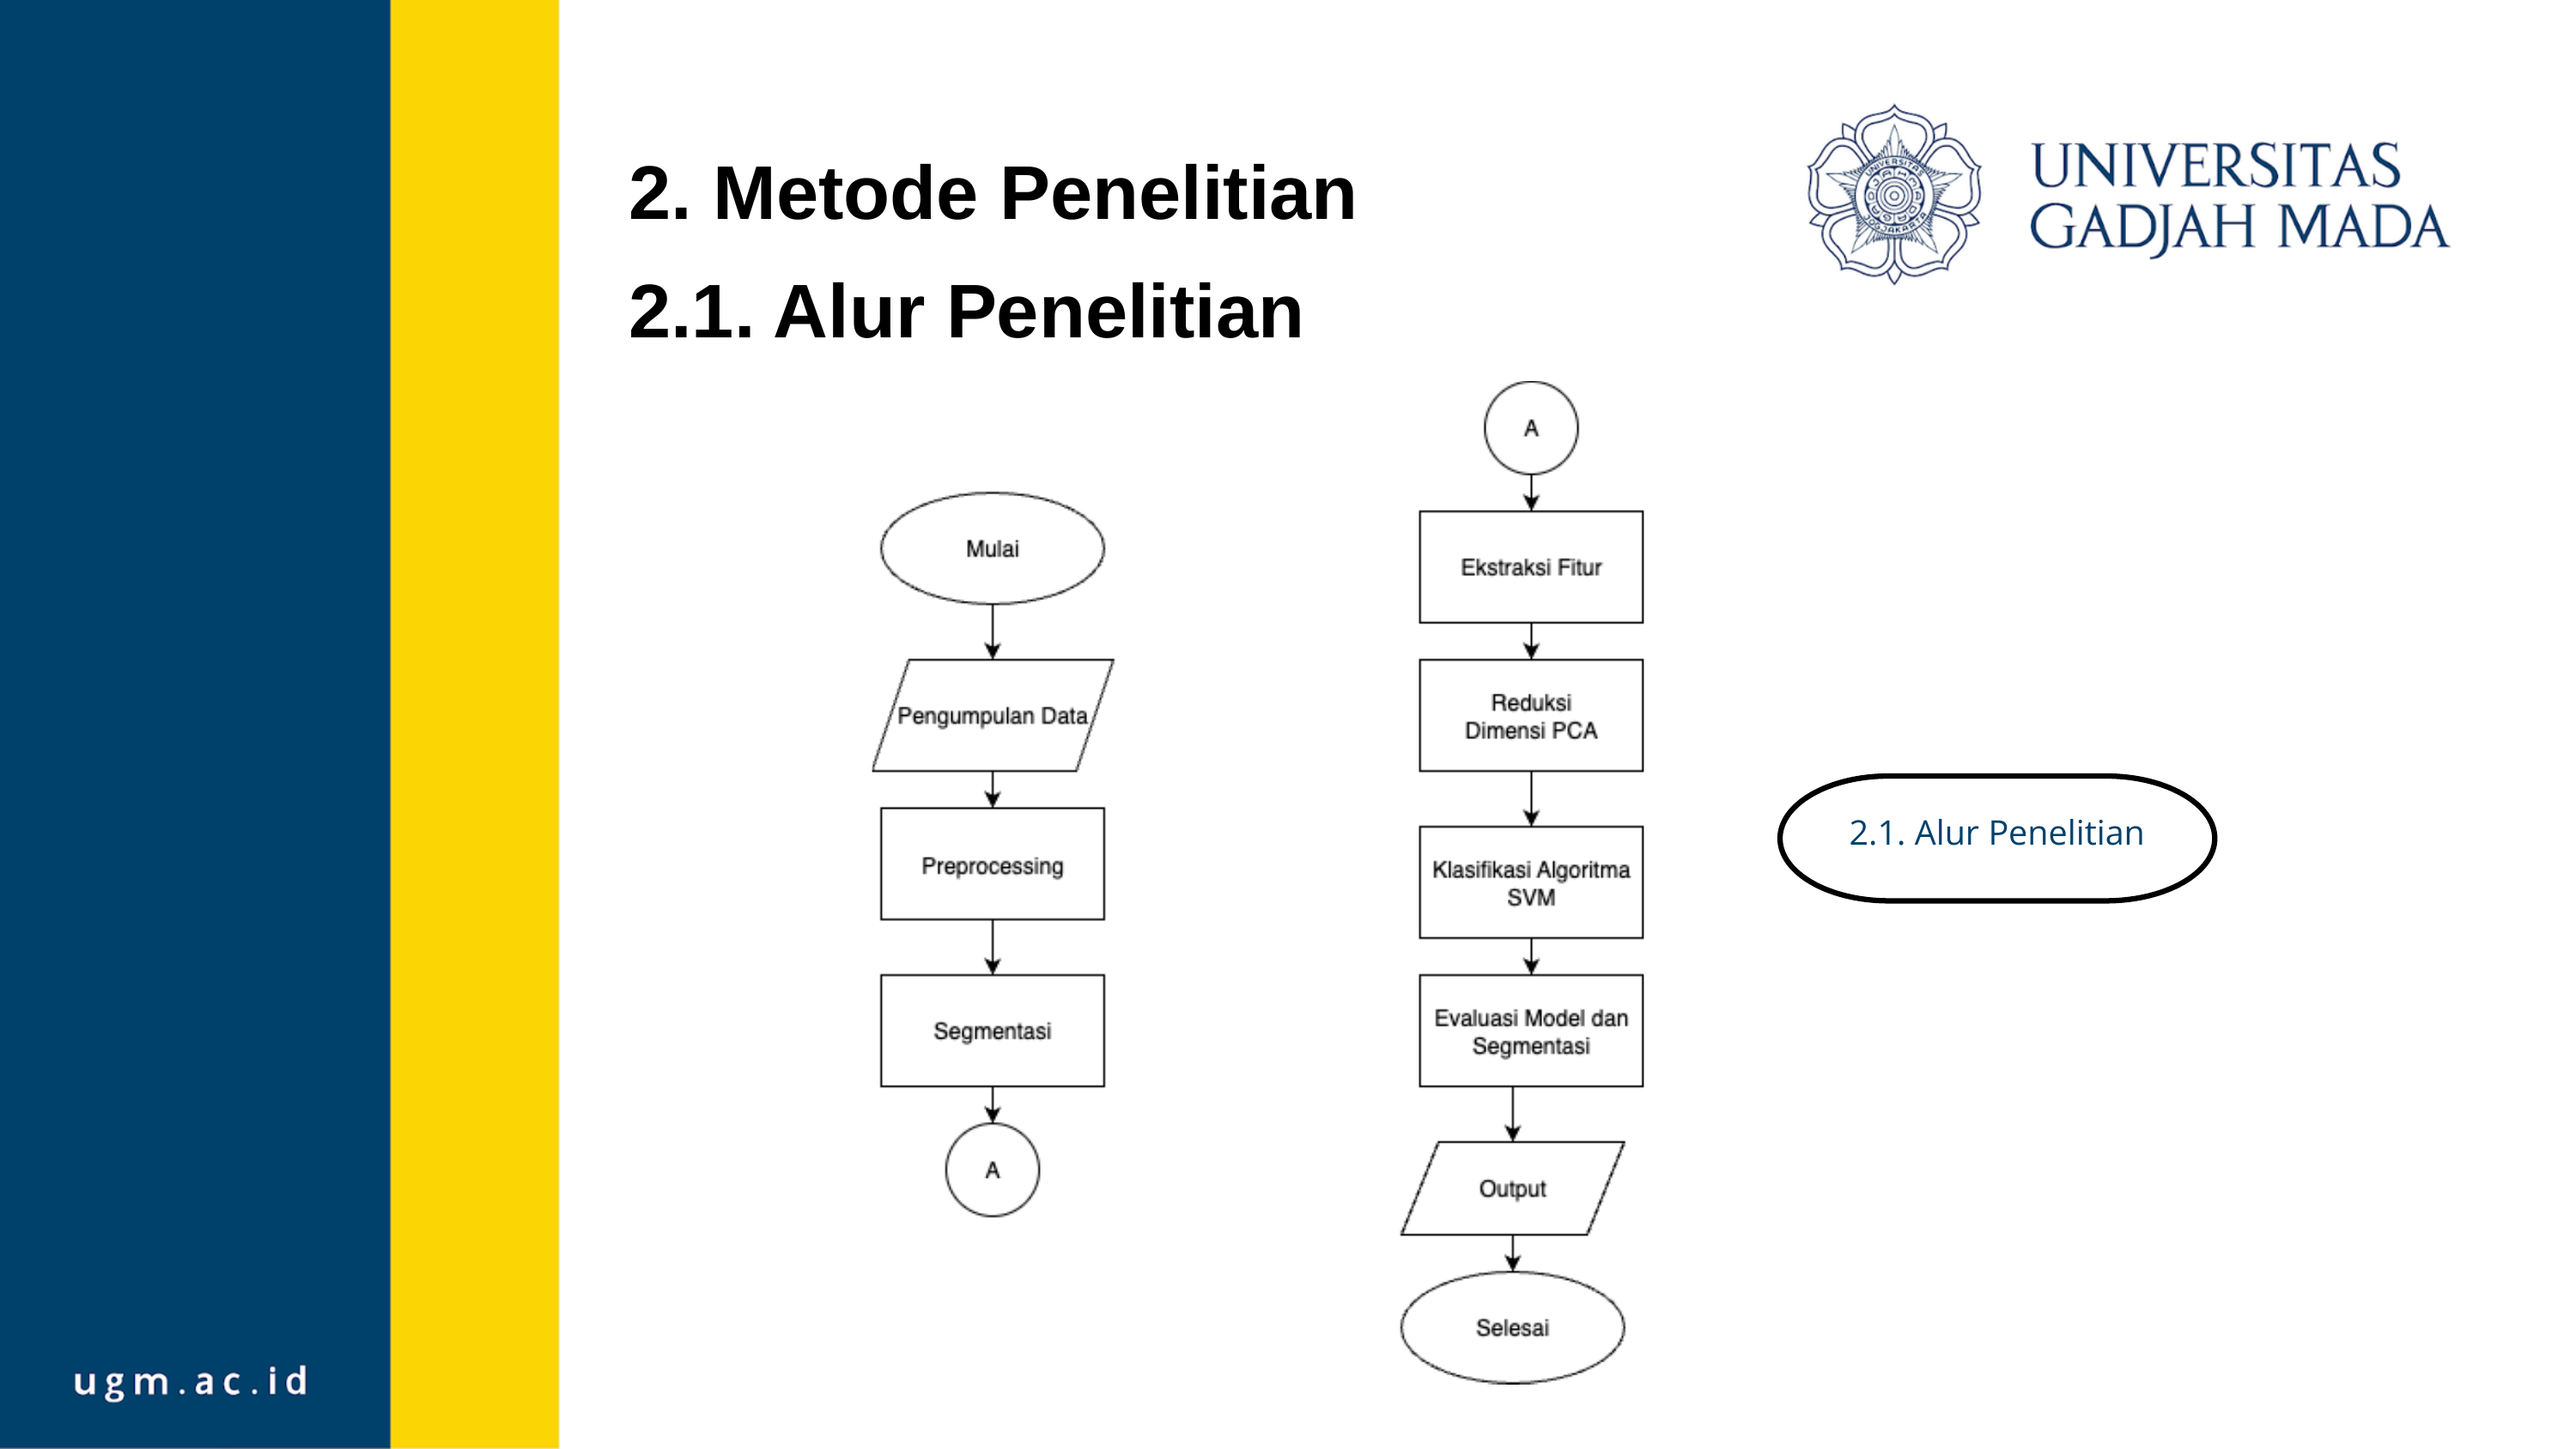

2. Metode Penelitian
2.1. Alur Penelitian

2.1. Alur Penelitian